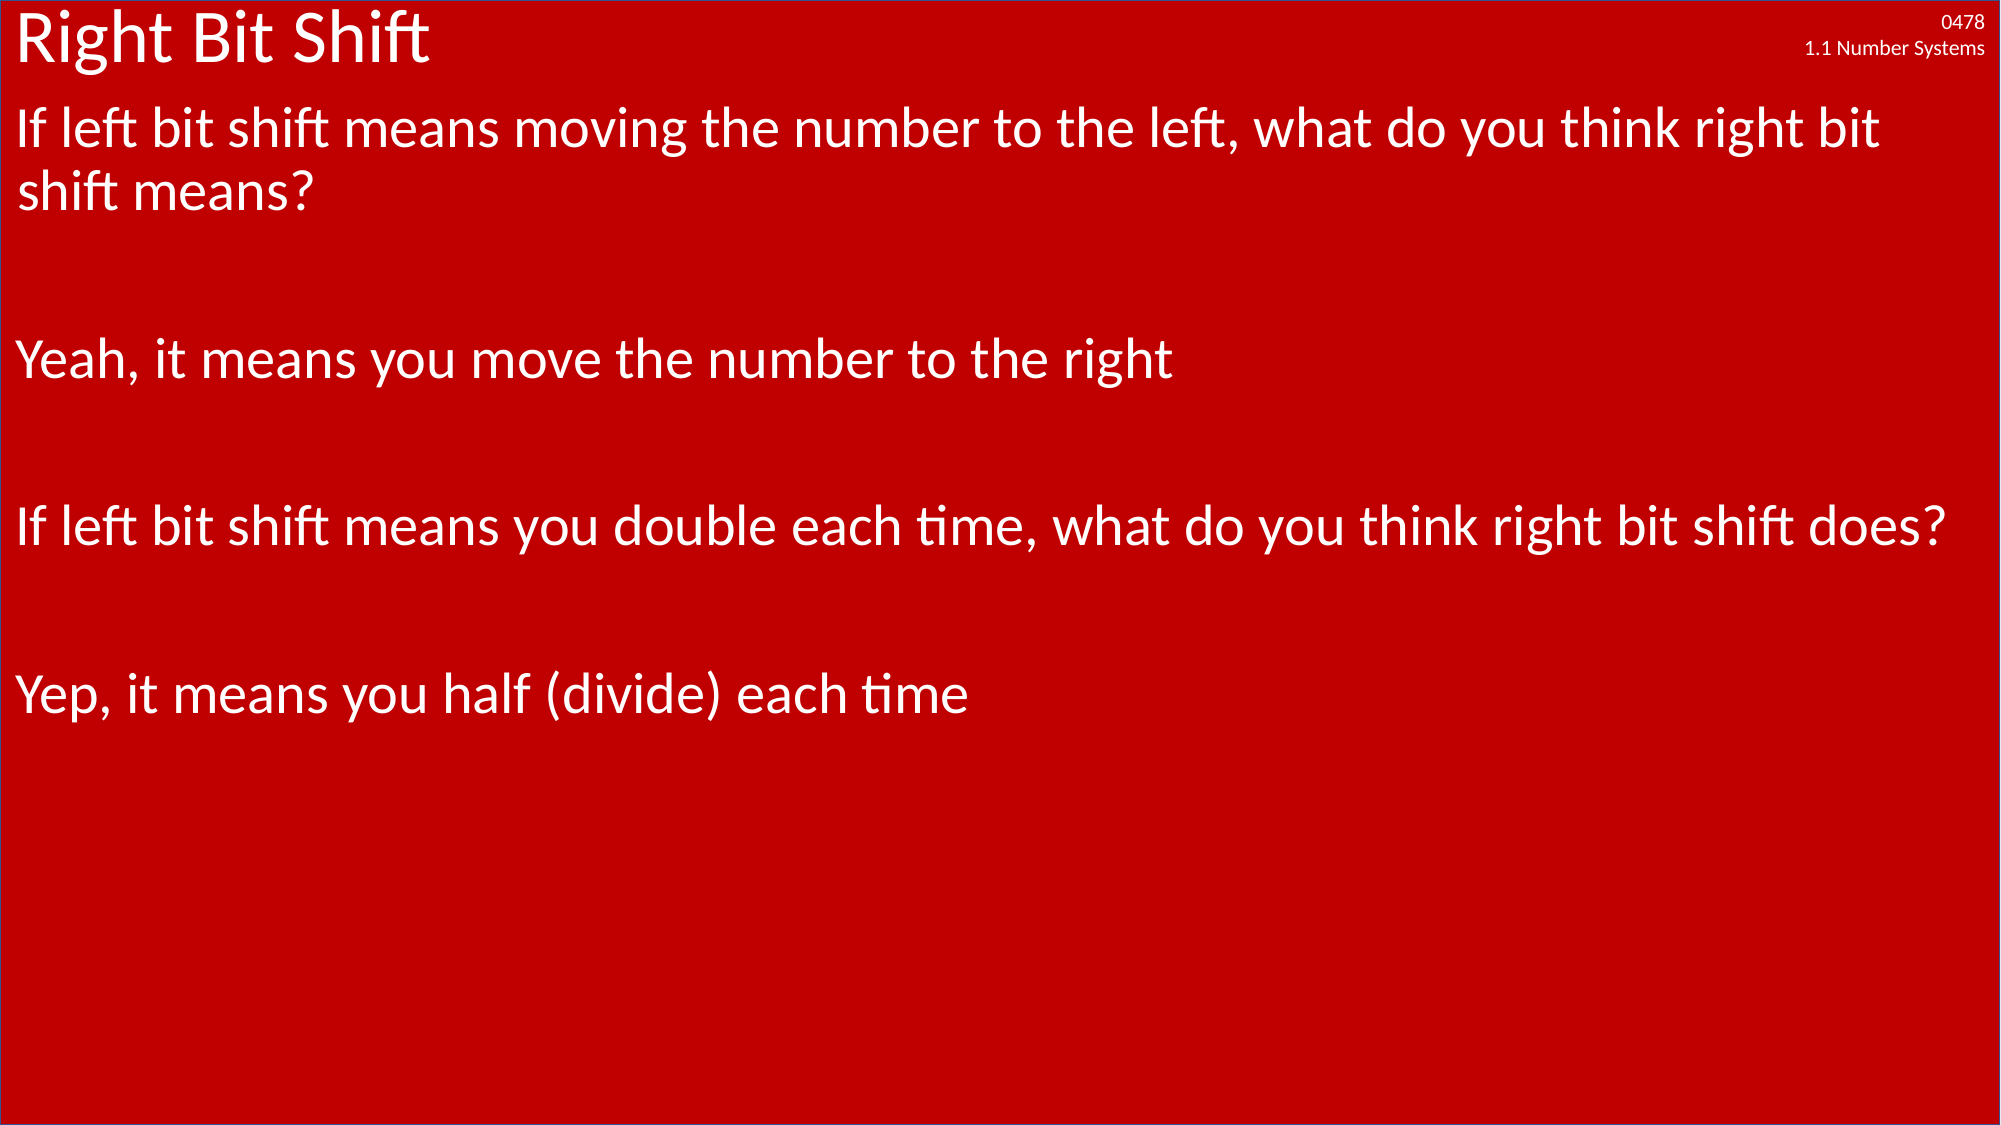

# Right Bit Shift
If left bit shift means moving the number to the left, what do you think right bit shift means?

Yeah, it means you move the number to the right

If left bit shift means you double each time, what do you think right bit shift does?

Yep, it means you half (divide) each time